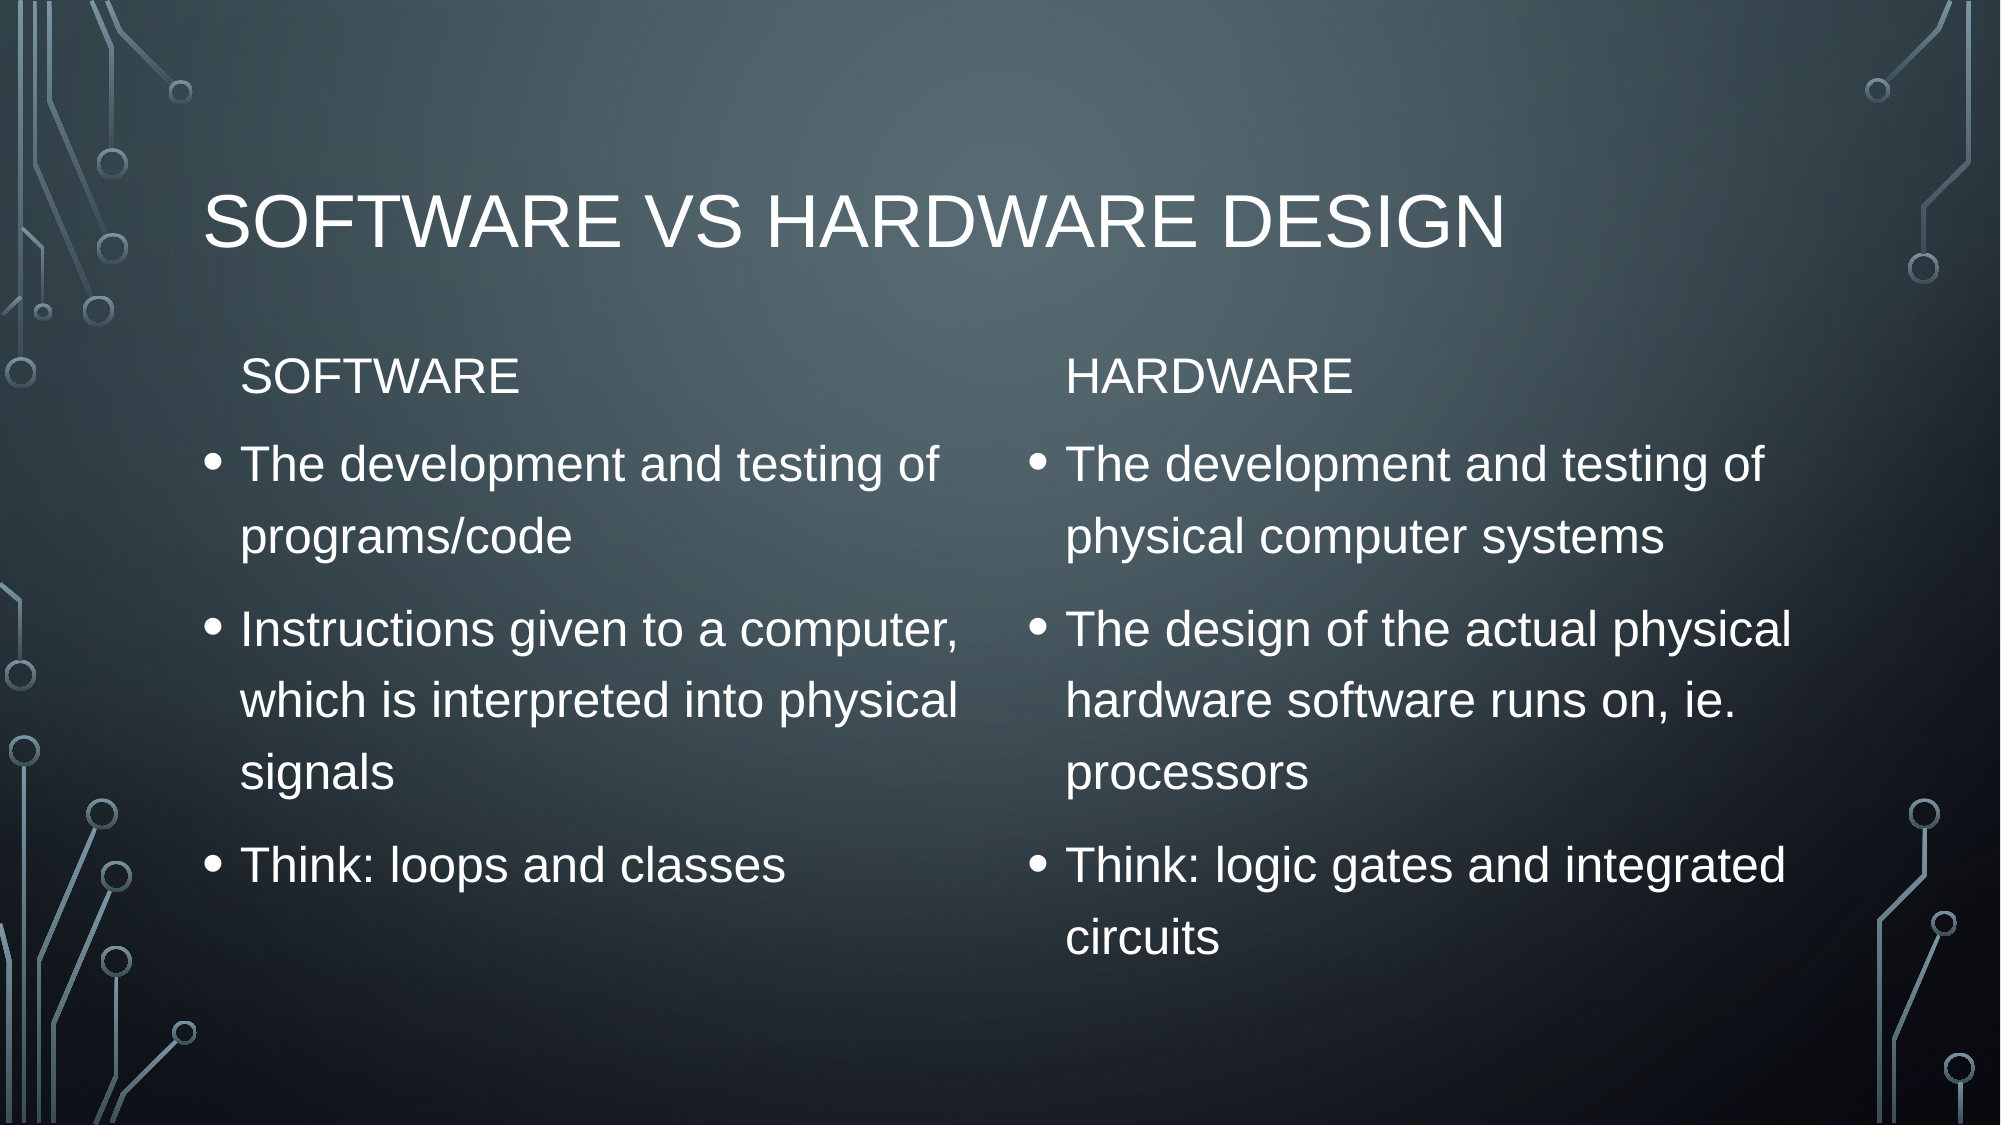

# Software vs hardware design
Software
hardware
The development and testing of physical computer systems
The design of the actual physical hardware software runs on, ie. processors
Think: logic gates and integrated circuits
The development and testing of programs/code
Instructions given to a computer, which is interpreted into physical signals
Think: loops and classes